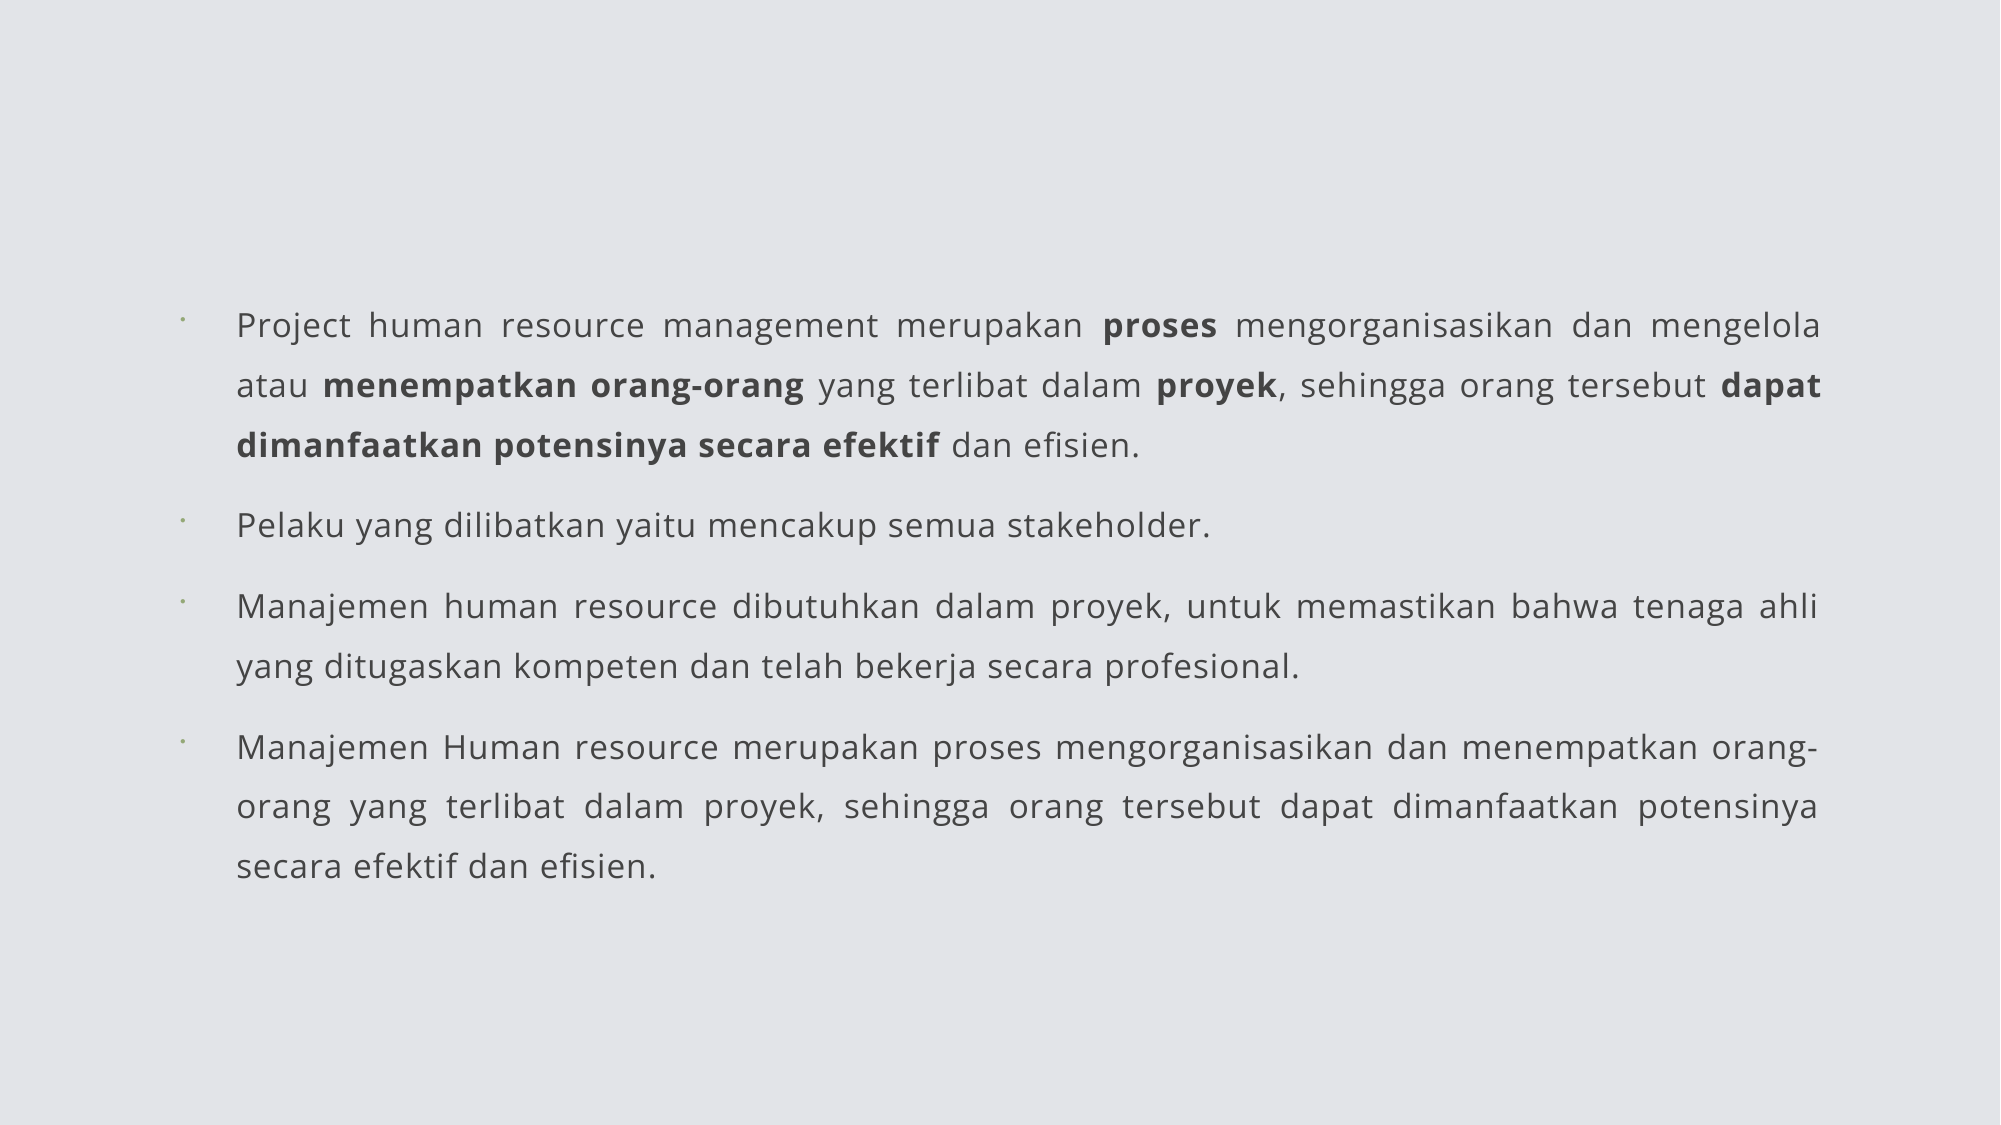

#
Project human resource management merupakan proses mengorganisasikan dan mengelola atau menempatkan orang-orang yang terlibat dalam proyek, sehingga orang tersebut dapat dimanfaatkan potensinya secara efektif dan efisien.
Pelaku yang dilibatkan yaitu mencakup semua stakeholder.
Manajemen human resource dibutuhkan dalam proyek, untuk memastikan bahwa tenaga ahli yang ditugaskan kompeten dan telah bekerja secara profesional.
Manajemen Human resource merupakan proses mengorganisasikan dan menempatkan orang-orang yang terlibat dalam proyek, sehingga orang tersebut dapat dimanfaatkan potensinya secara efektif dan efisien.